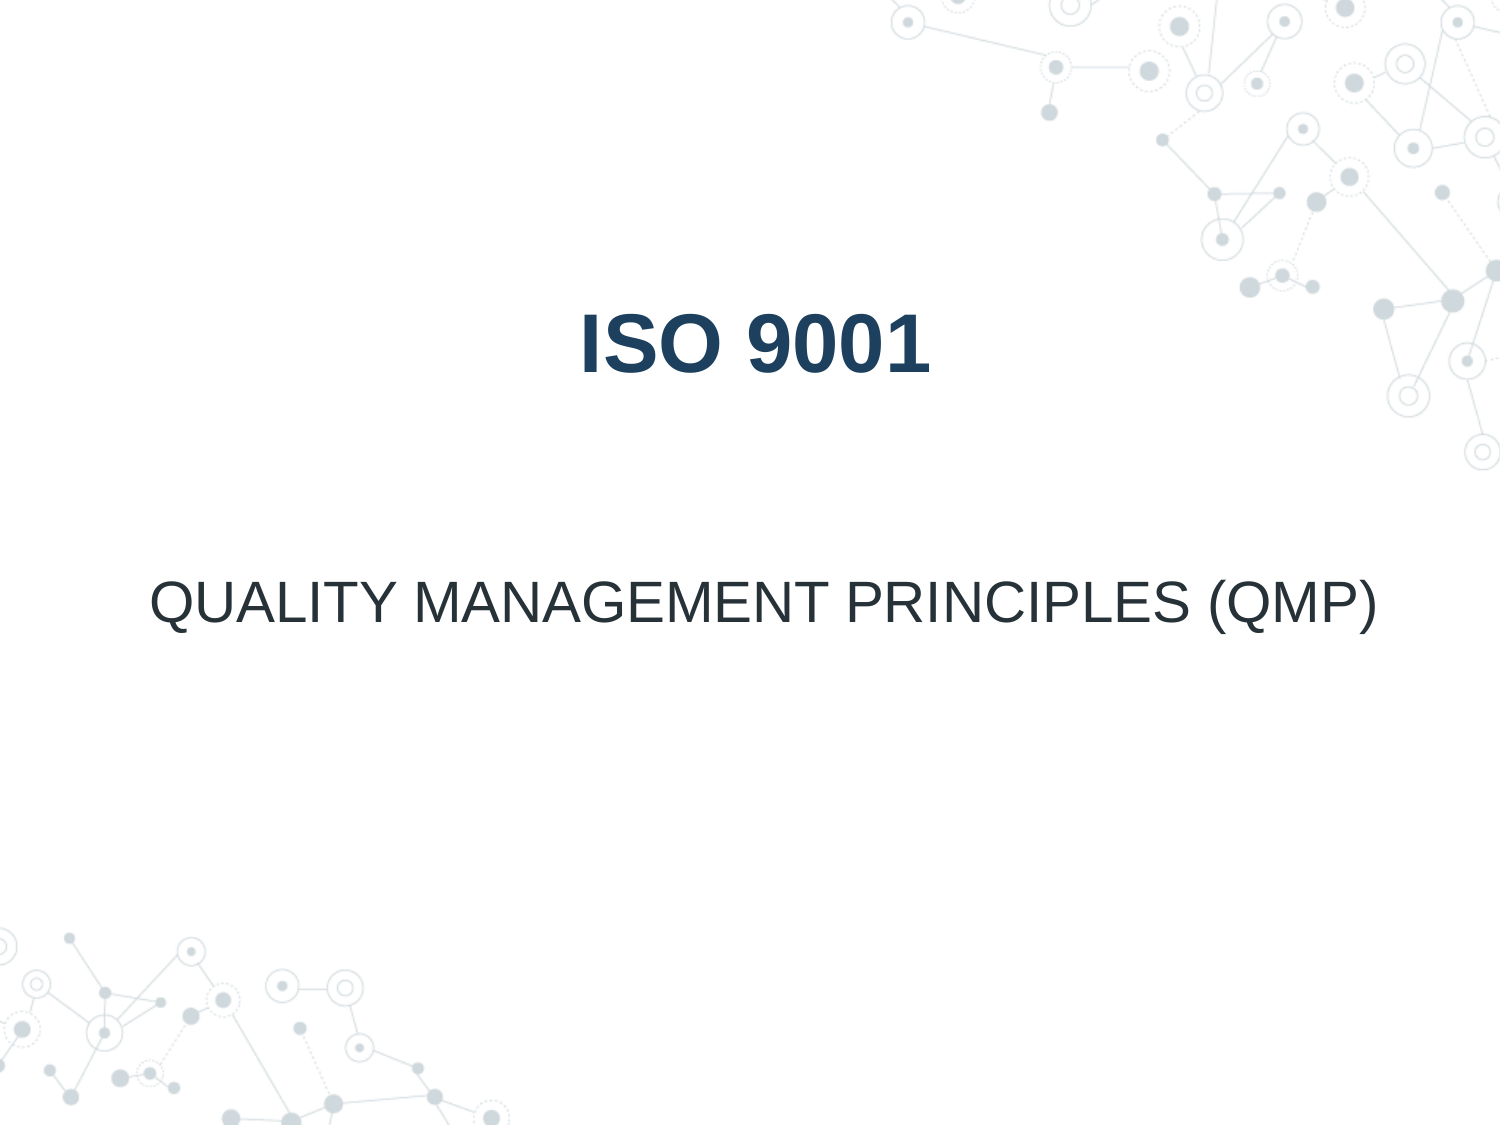

# ISO 9001
QUALITY MANAGEMENT PRINCIPLES (QMP)